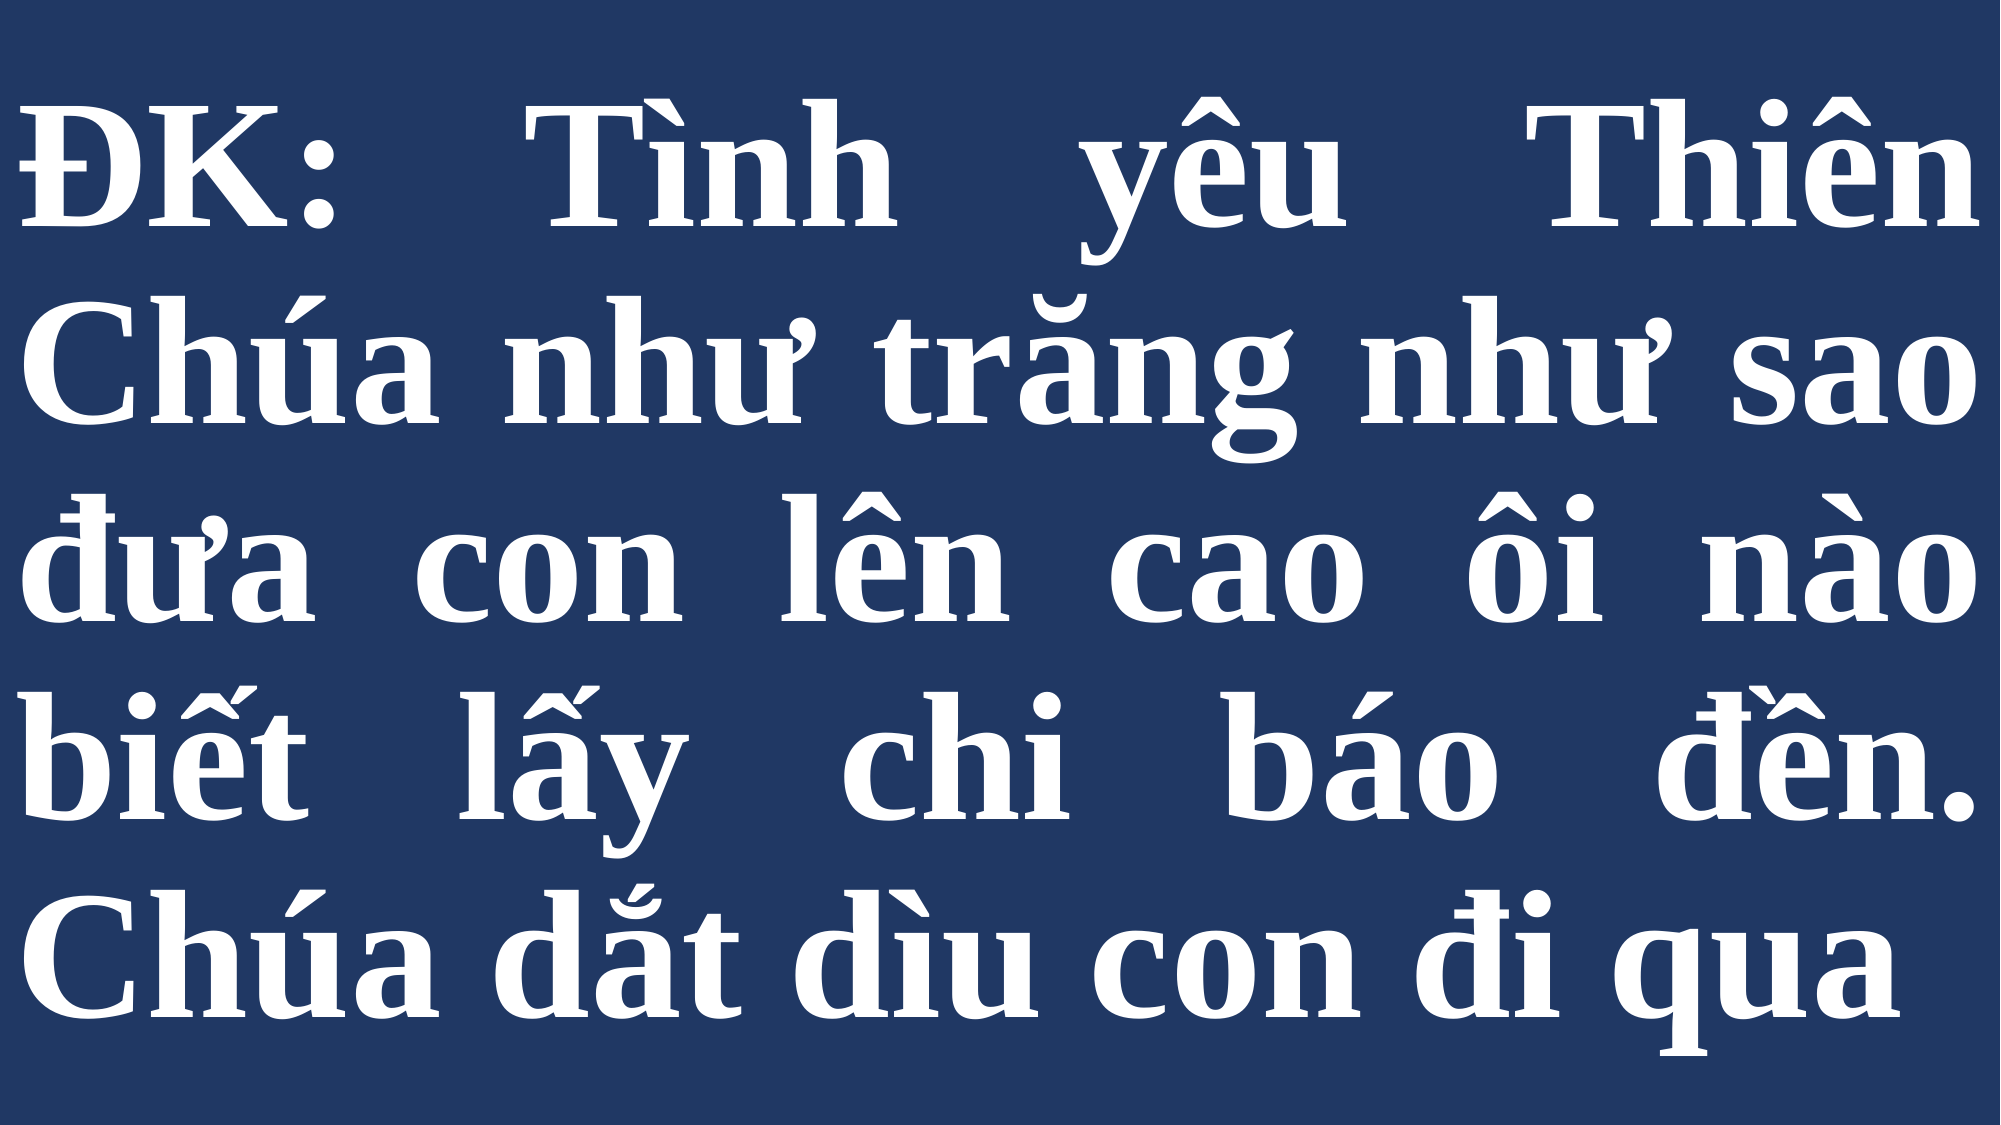

# ĐK: Tình yêu Thiên Chúa như trăng như sao đưa con lên cao ôi nào biết lấy chi báo đền. Chúa dắt dìu con đi qua